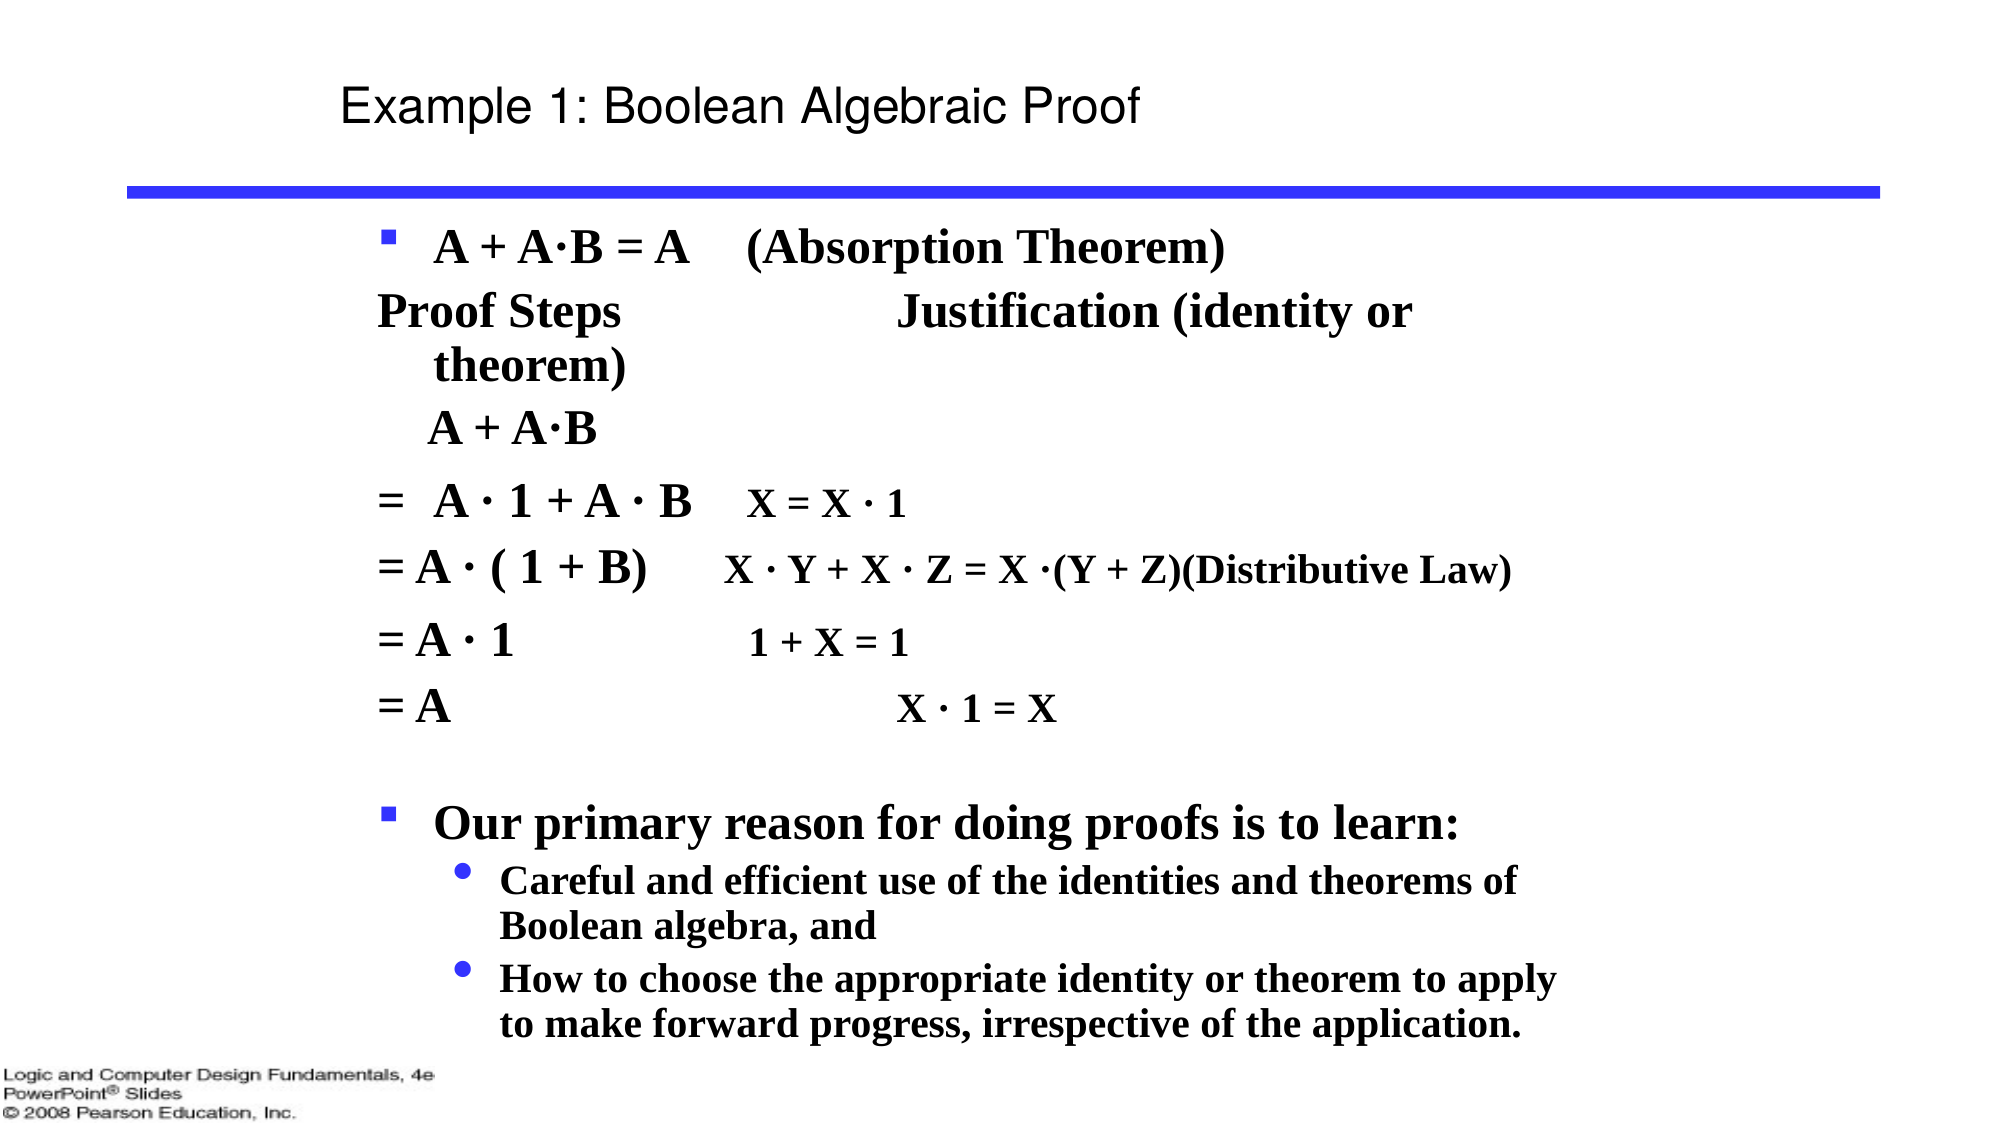

# Example 1: Boolean Algebraic Proof
A + A·B = A	 (Absorption Theorem)
Proof Steps		 Justification (identity or theorem)
    A + A·B
=	A · 1 + A · B	 X = X · 1
= A · ( 1 + B)      X · Y + X · Z = X ·(Y + Z)(Distributive Law)
= A · 1 		 1 + X = 1
= A			 X · 1 = X

Our primary reason for doing proofs is to learn:
Careful and efficient use of the identities and theorems of Boolean algebra, and
How to choose the appropriate identity or theorem to apply to make forward progress, irrespective of the application.